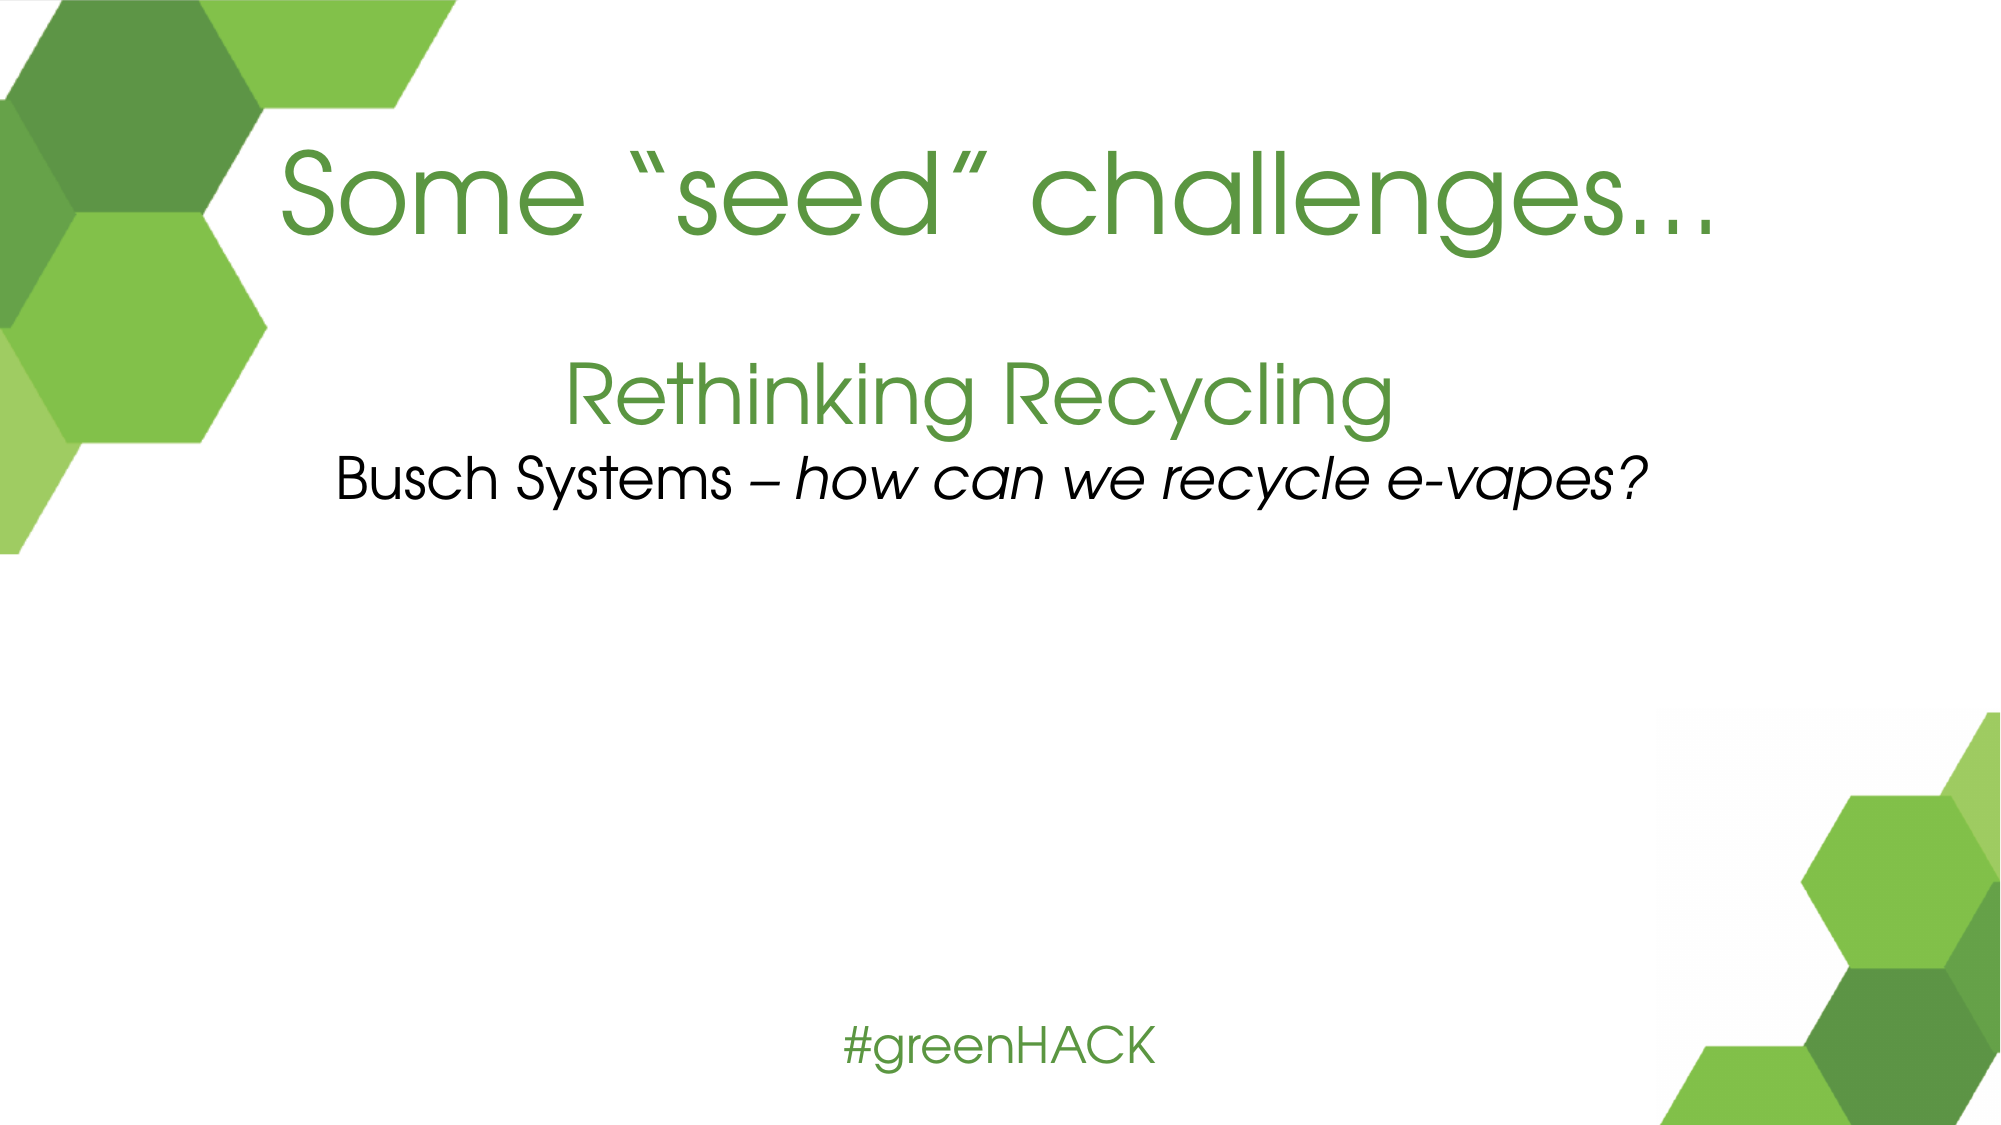

Some “seed” challenges…
Rethinking Recycling
Busch Systems – how can we recycle e-vapes?
#greenHACK